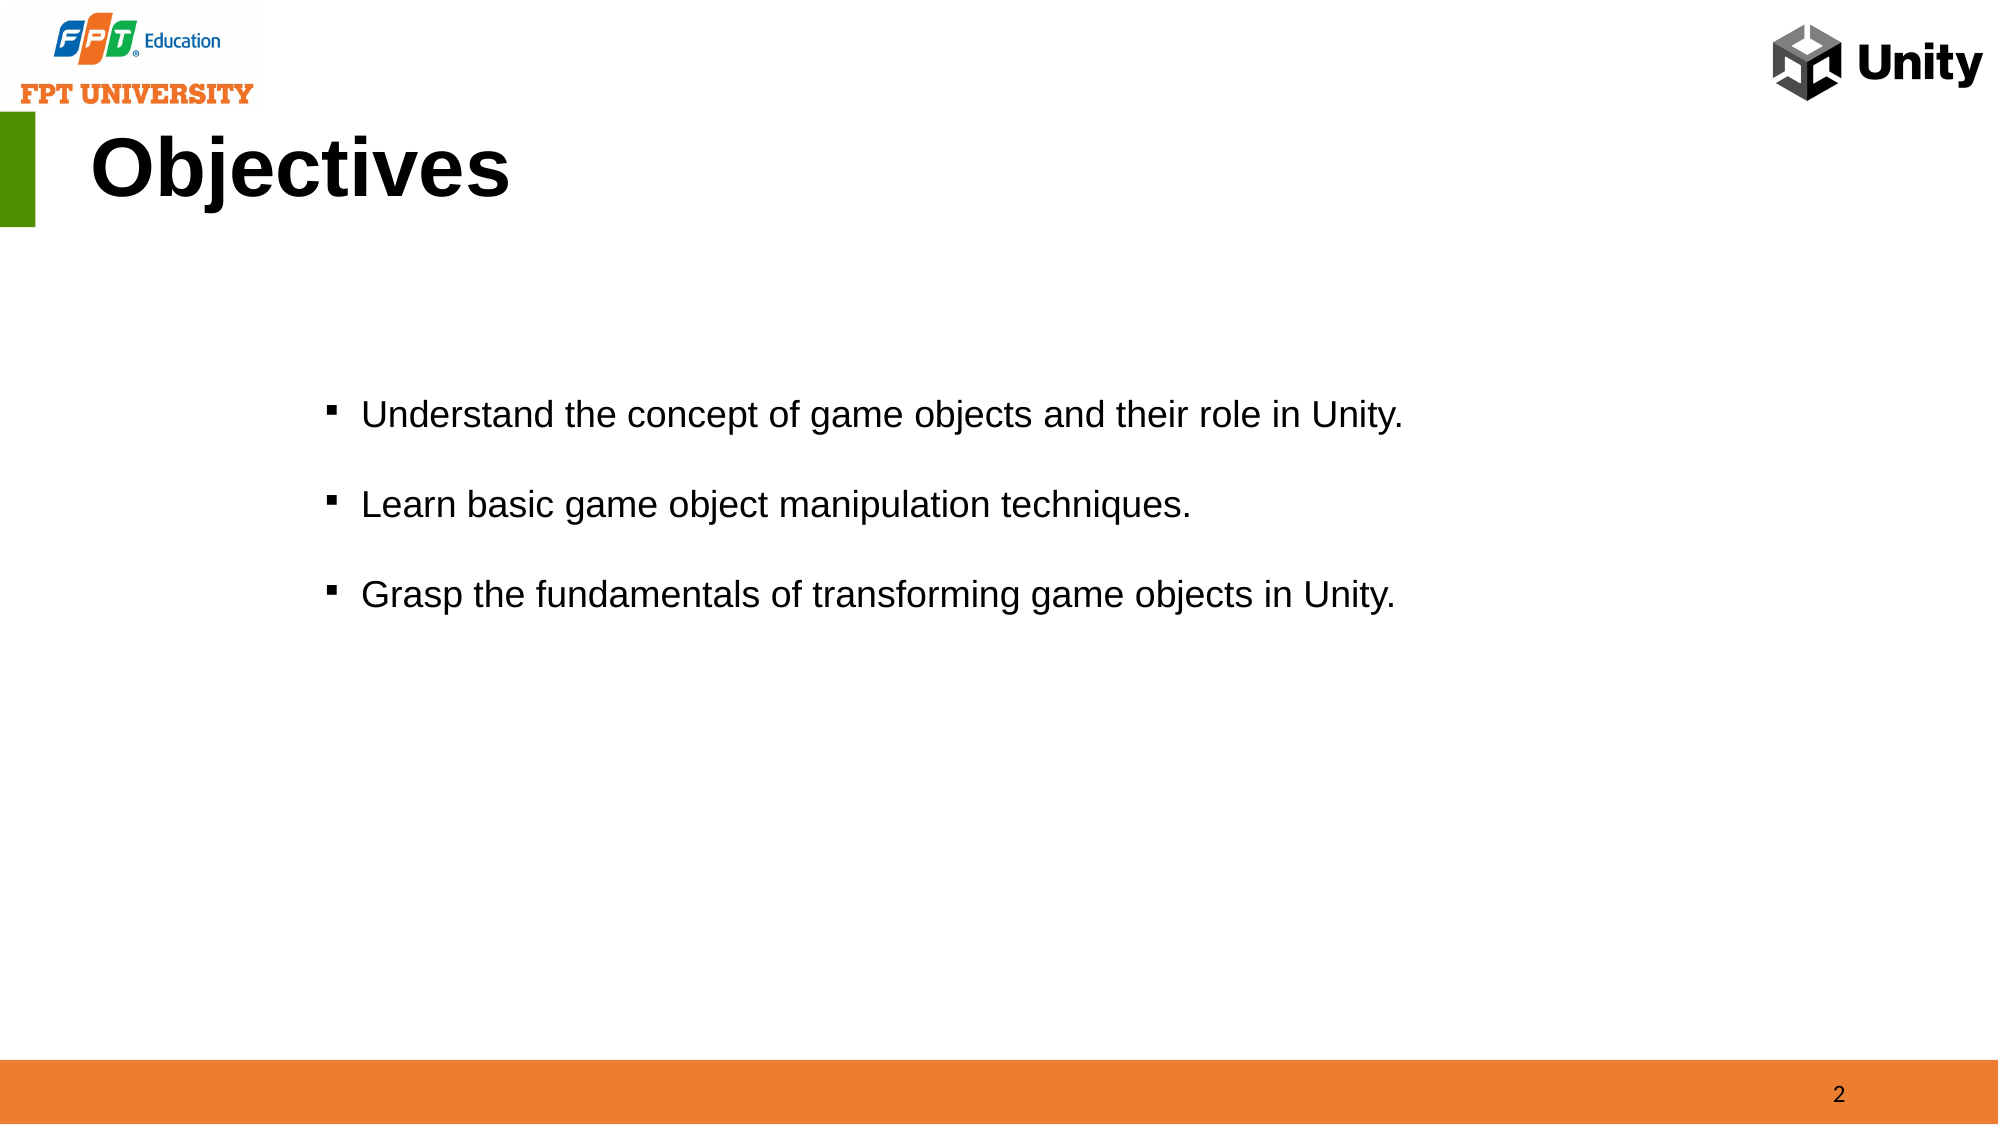

# Objectives
Understand the concept of game objects and their role in Unity.
Learn basic game object manipulation techniques.
Grasp the fundamentals of transforming game objects in Unity.
2